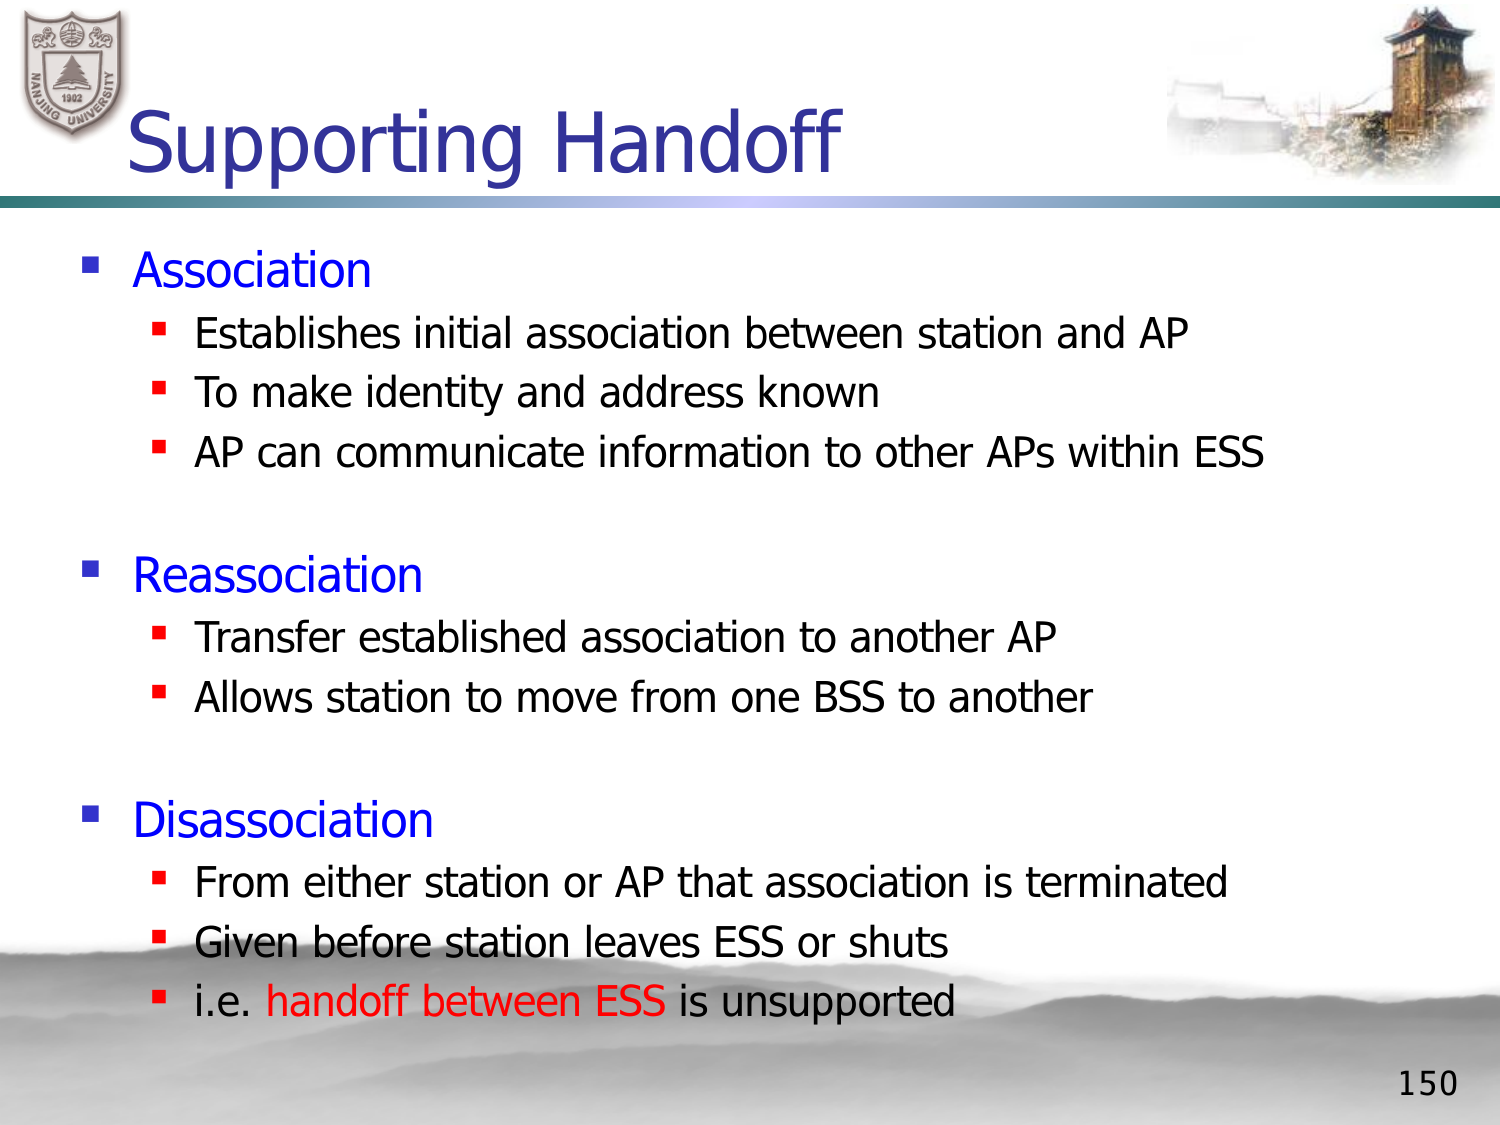

# Supporting Handoff
Association
Establishes initial association between station and AP
To make identity and address known
AP can communicate information to other APs within ESS

Reassociation
Transfer established association to another AP
Allows station to move from one BSS to another

Disassociation
From either station or AP that association is terminated
Given before station leaves ESS or shuts
i.e. handoff between ESS is unsupported
150